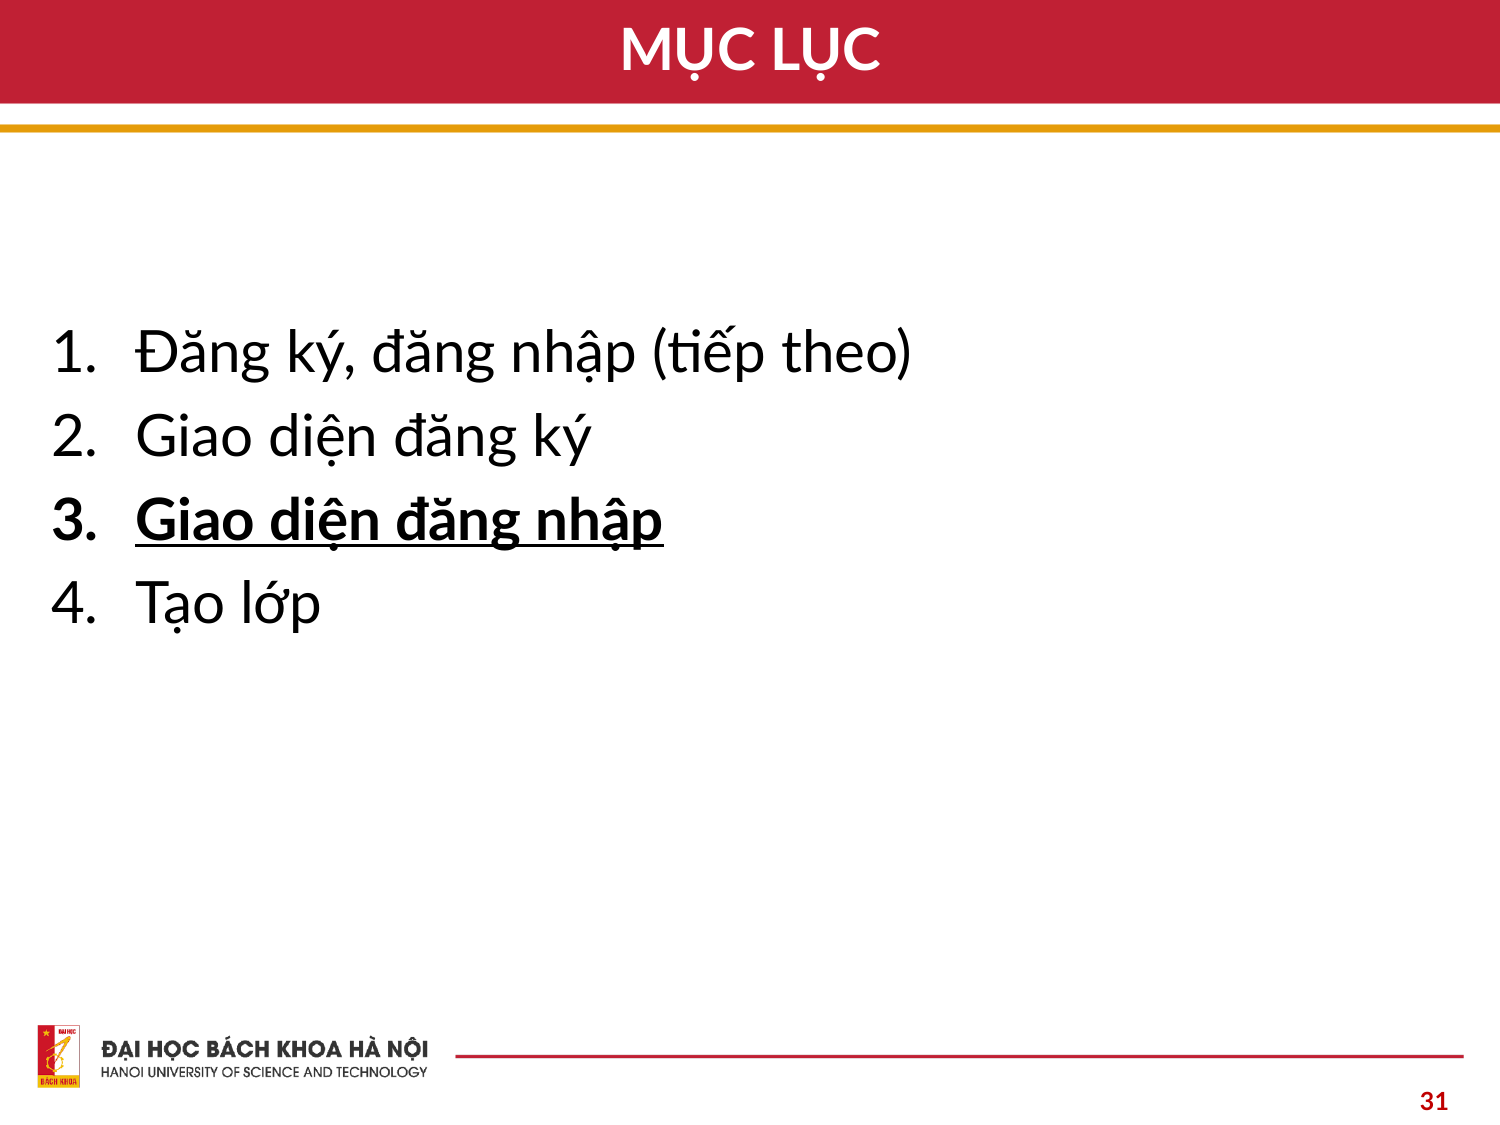

# MỤC LỤC
Đăng ký, đăng nhập (tiếp theo)
Giao diện đăng ký
Giao diện đăng nhập
Tạo lớp
31